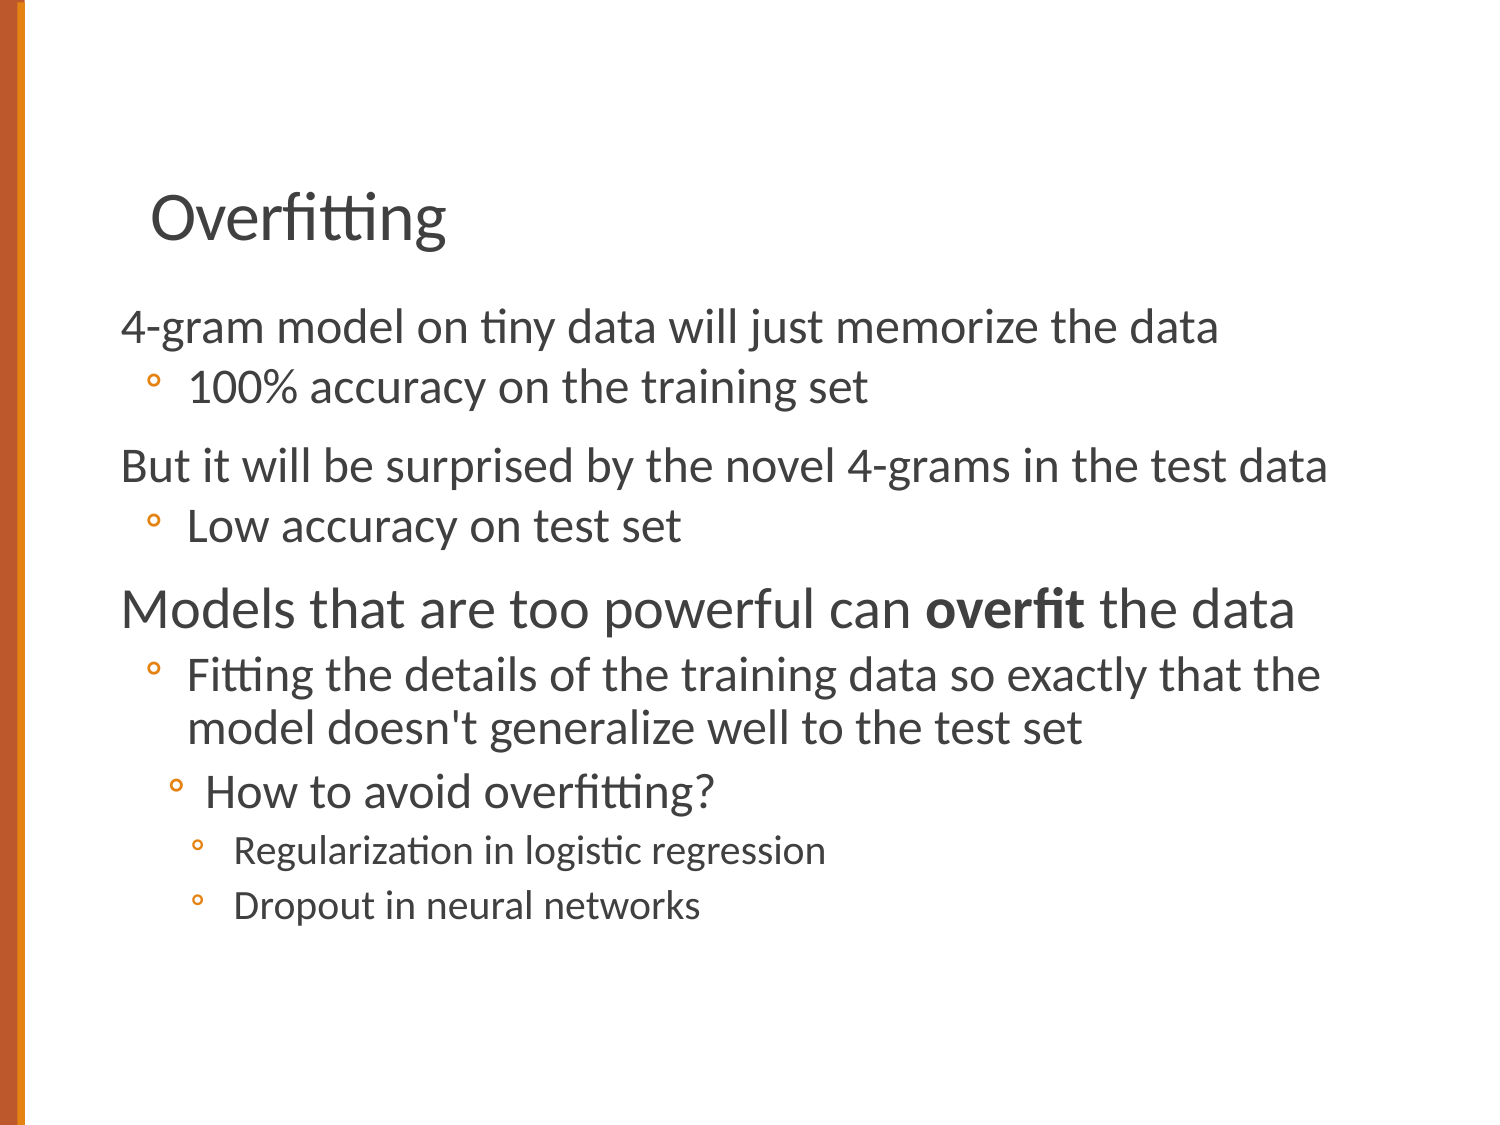

# Overfitting
4-gram model on tiny data will just memorize the data
100% accuracy on the training set
But it will be surprised by the novel 4-grams in the test data
Low accuracy on test set
Models that are too powerful can overfit the data
Fitting the details of the training data so exactly that the model doesn't generalize well to the test set
How to avoid overfitting?
Regularization in logistic regression
Dropout in neural networks

56